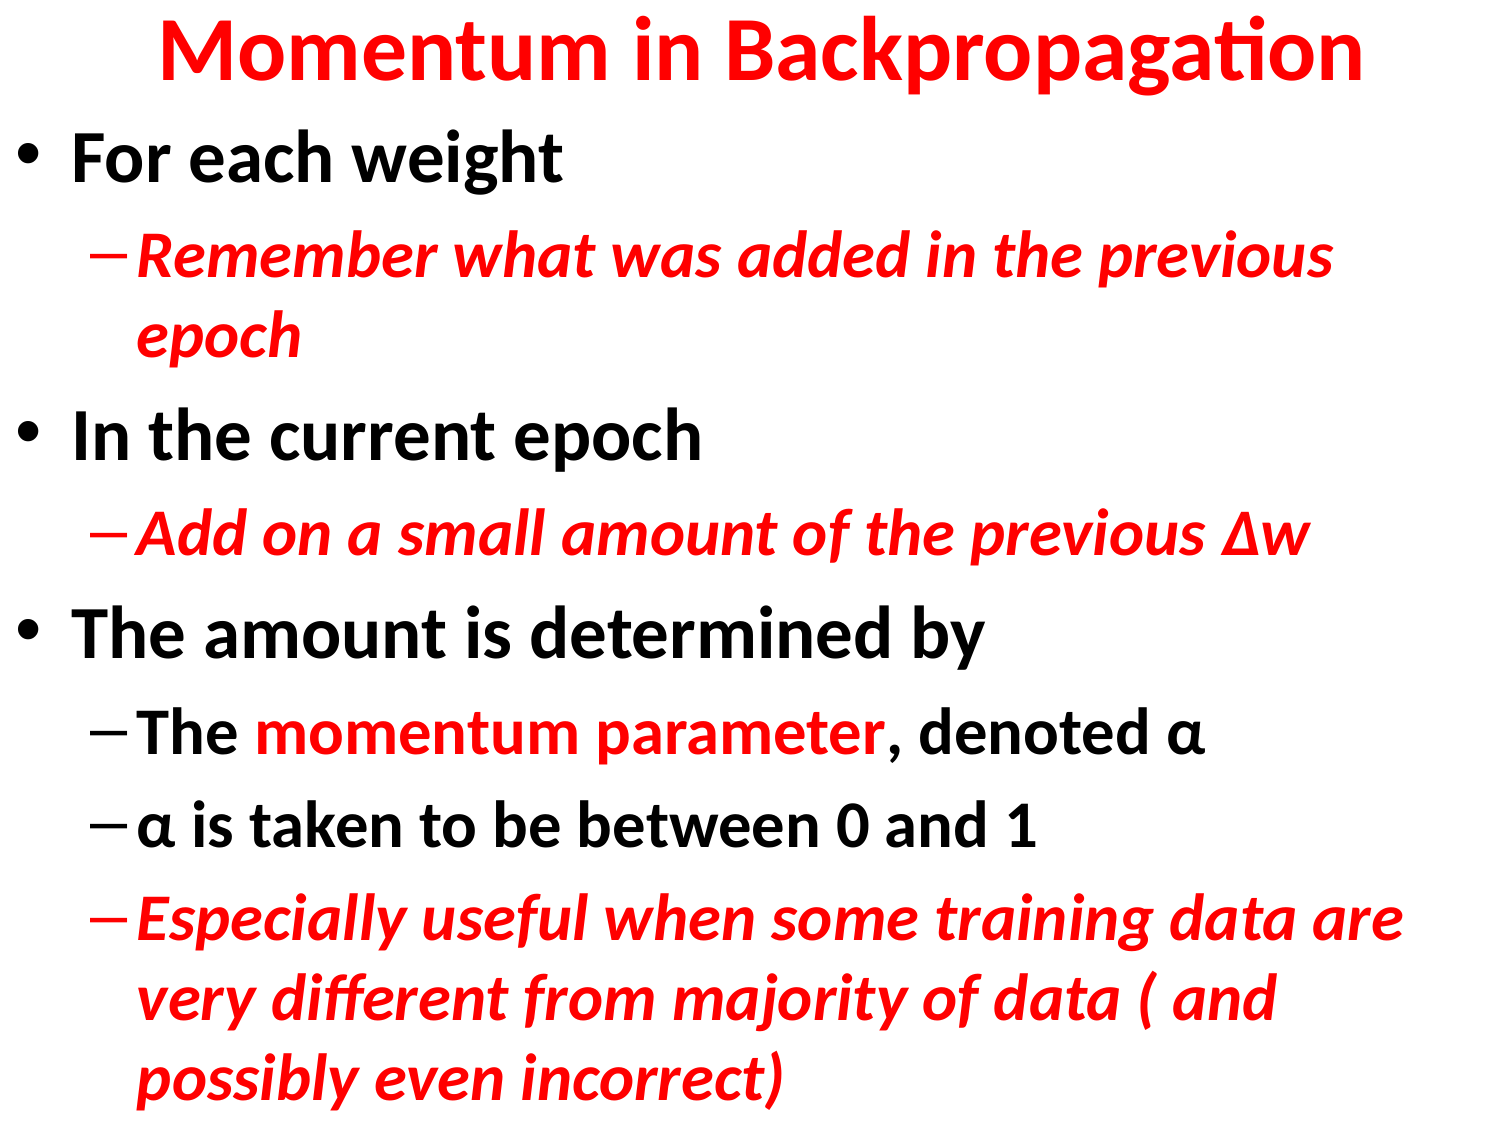

# Momentum in Backpropagation
For each weight
Remember what was added in the previous epoch
In the current epoch
Add on a small amount of the previous Δw
The amount is determined by
The momentum parameter, denoted α
α is taken to be between 0 and 1
Especially useful when some training data are very different from majority of data ( and possibly even incorrect)